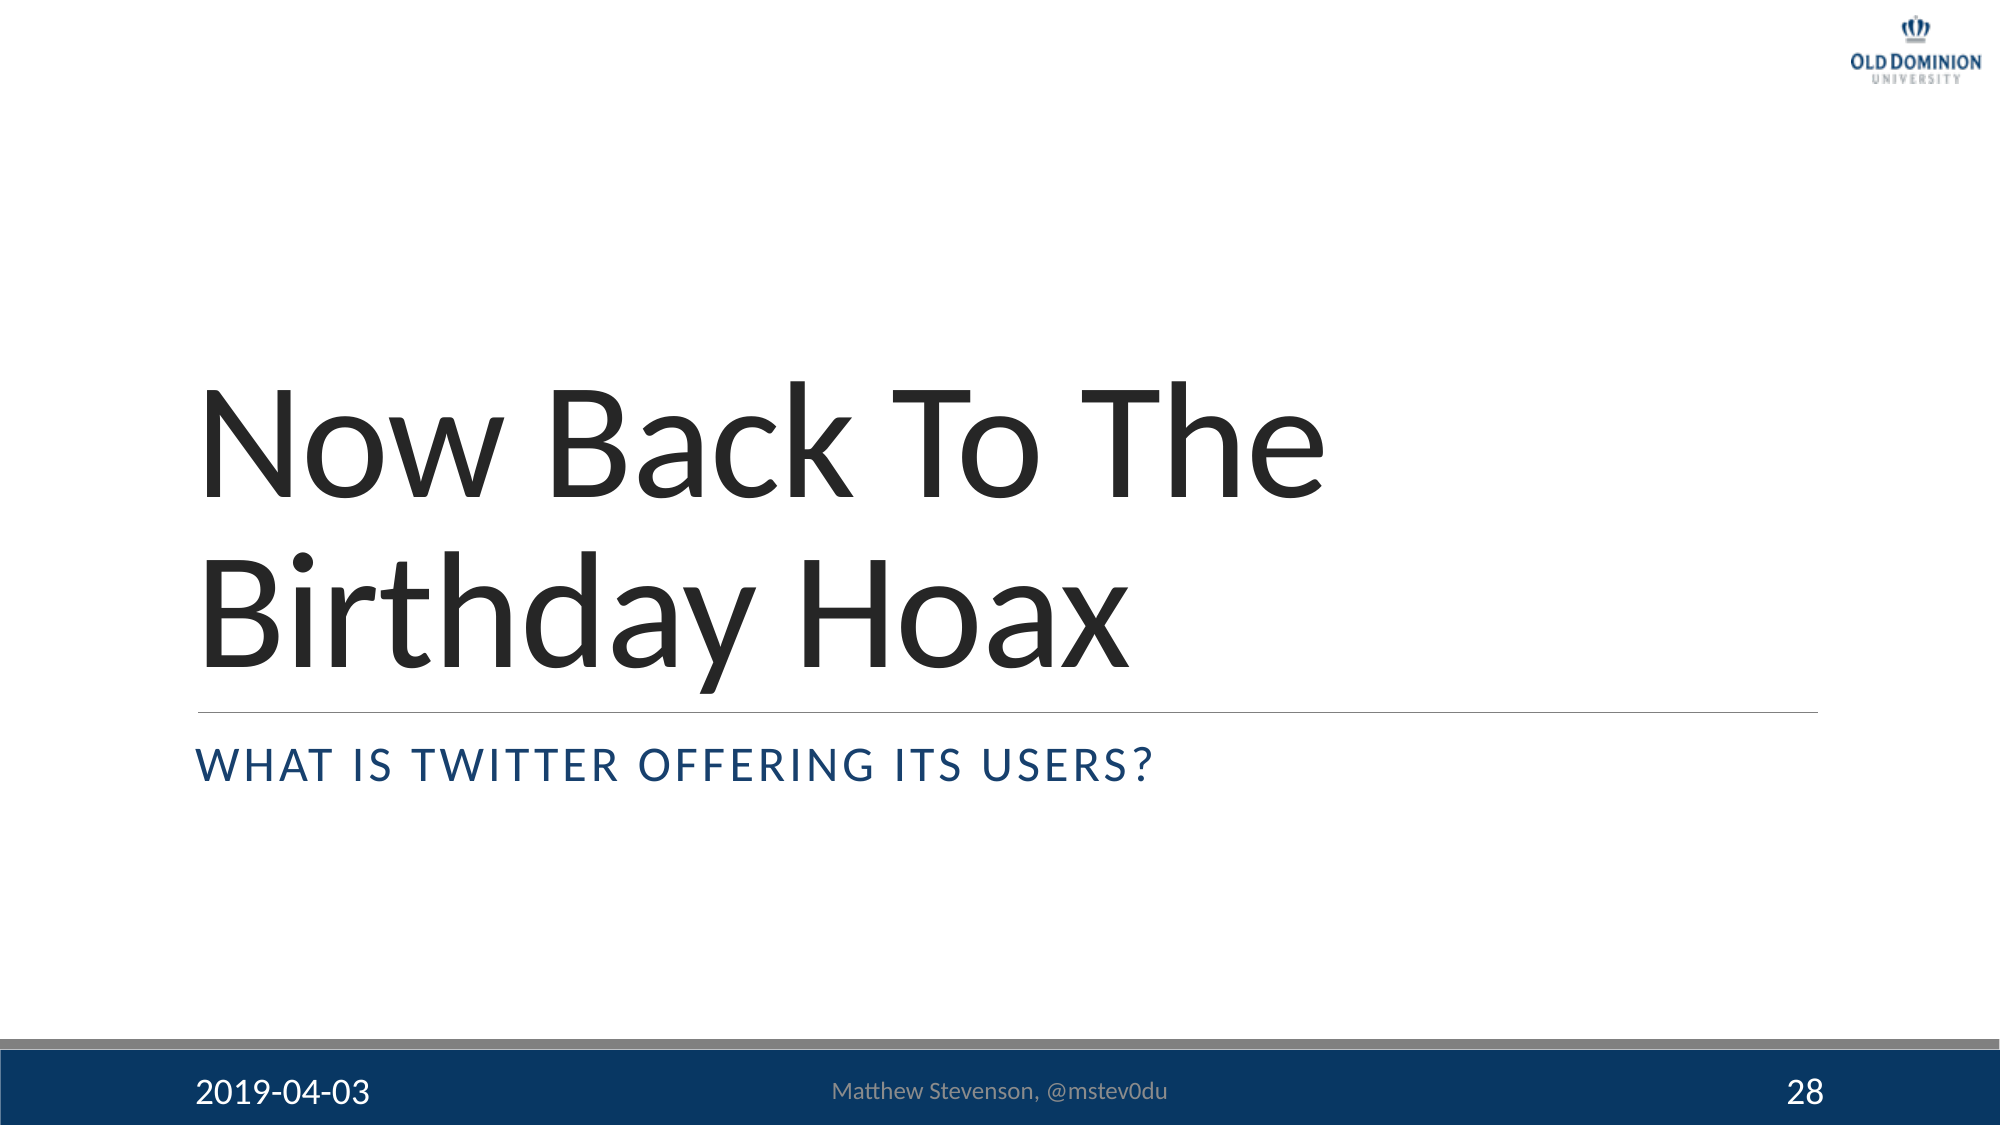

# Now Back To The Birthday Hoax
What Is Twitter Offering Its Users?
2019-04-03
Matthew Stevenson, @mstev0du
28